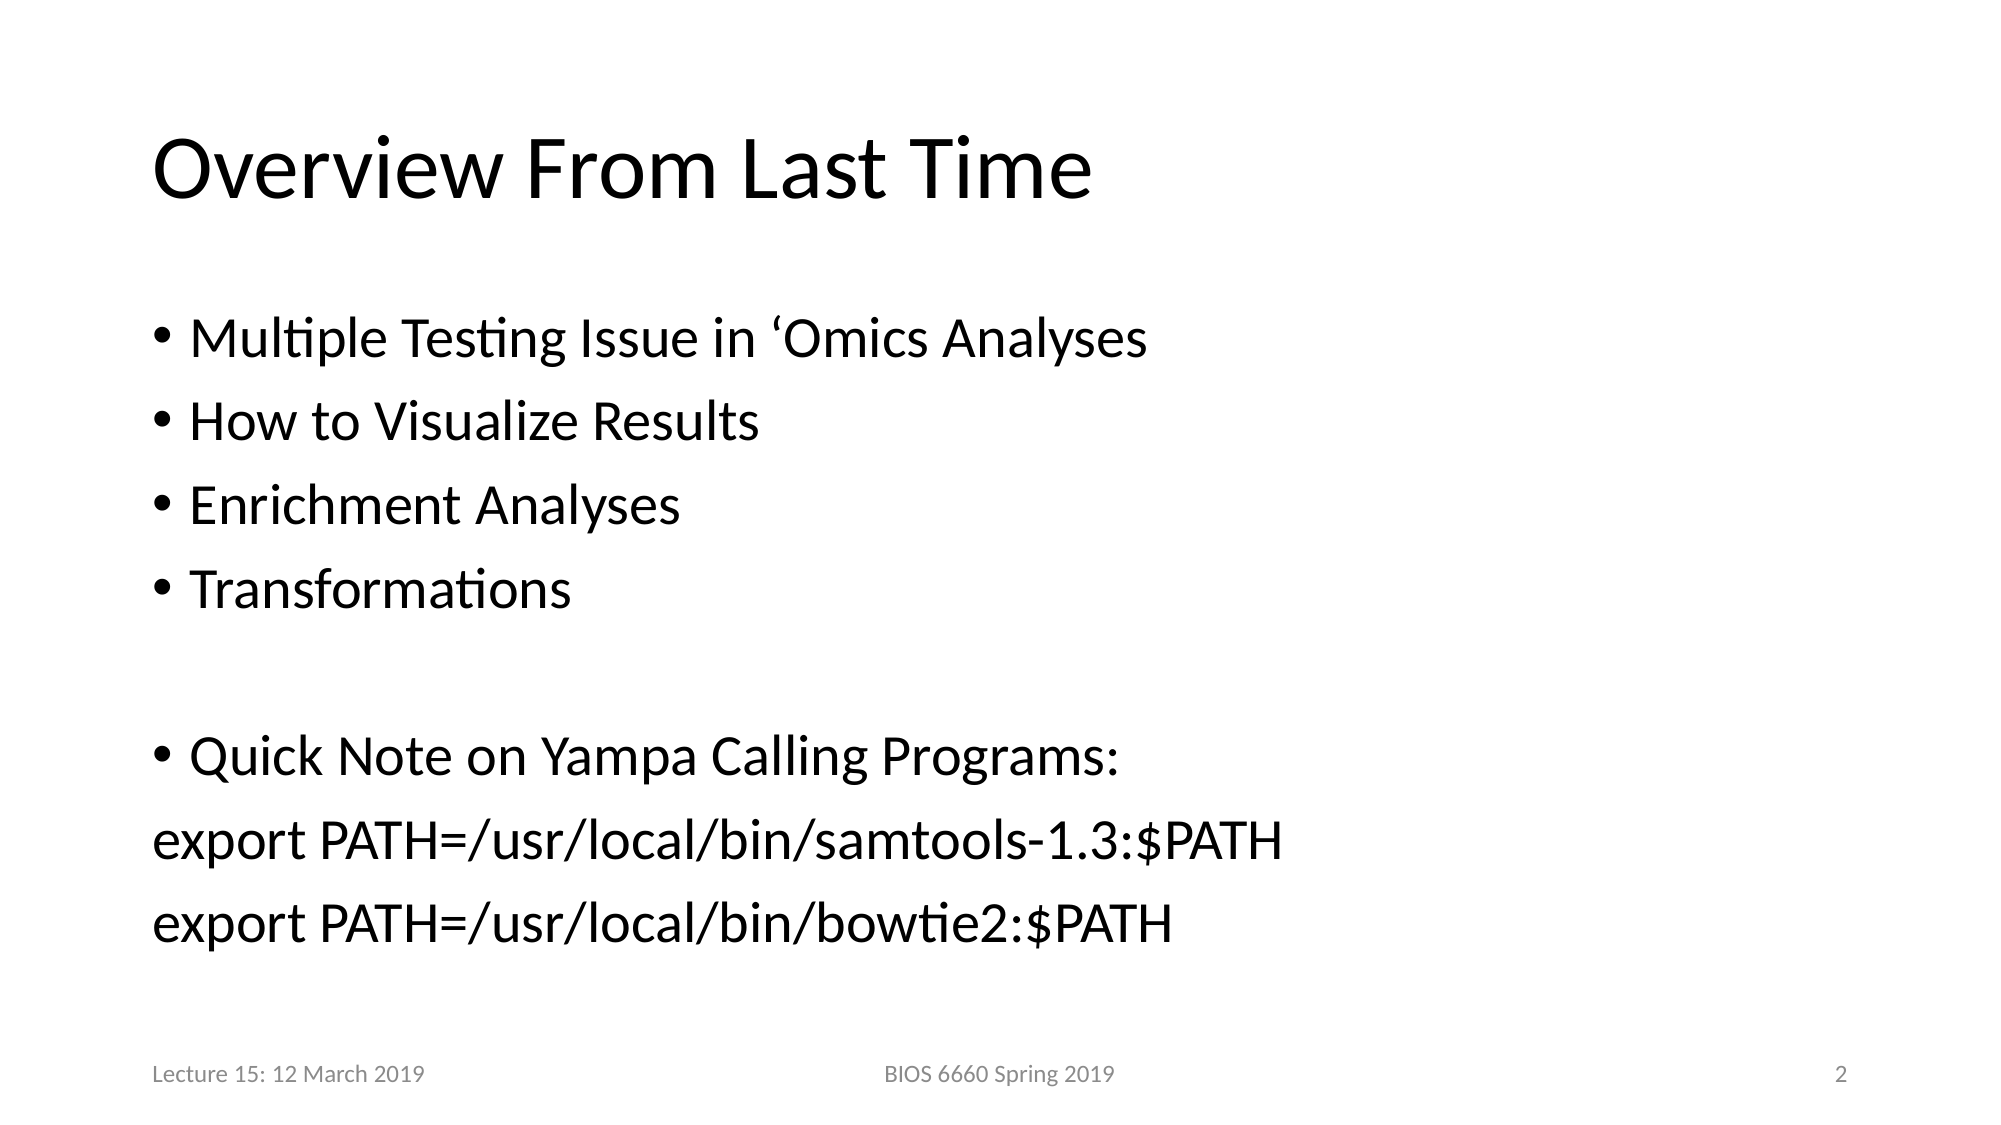

# Overview From Last Time
Multiple Testing Issue in ‘Omics Analyses
How to Visualize Results
Enrichment Analyses
Transformations

Quick Note on Yampa Calling Programs:
export PATH=/usr/local/bin/samtools-1.3:$PATH
export PATH=/usr/local/bin/bowtie2:$PATH

Lecture 15: 12 March 2019
BIOS 6660 Spring 2019
2